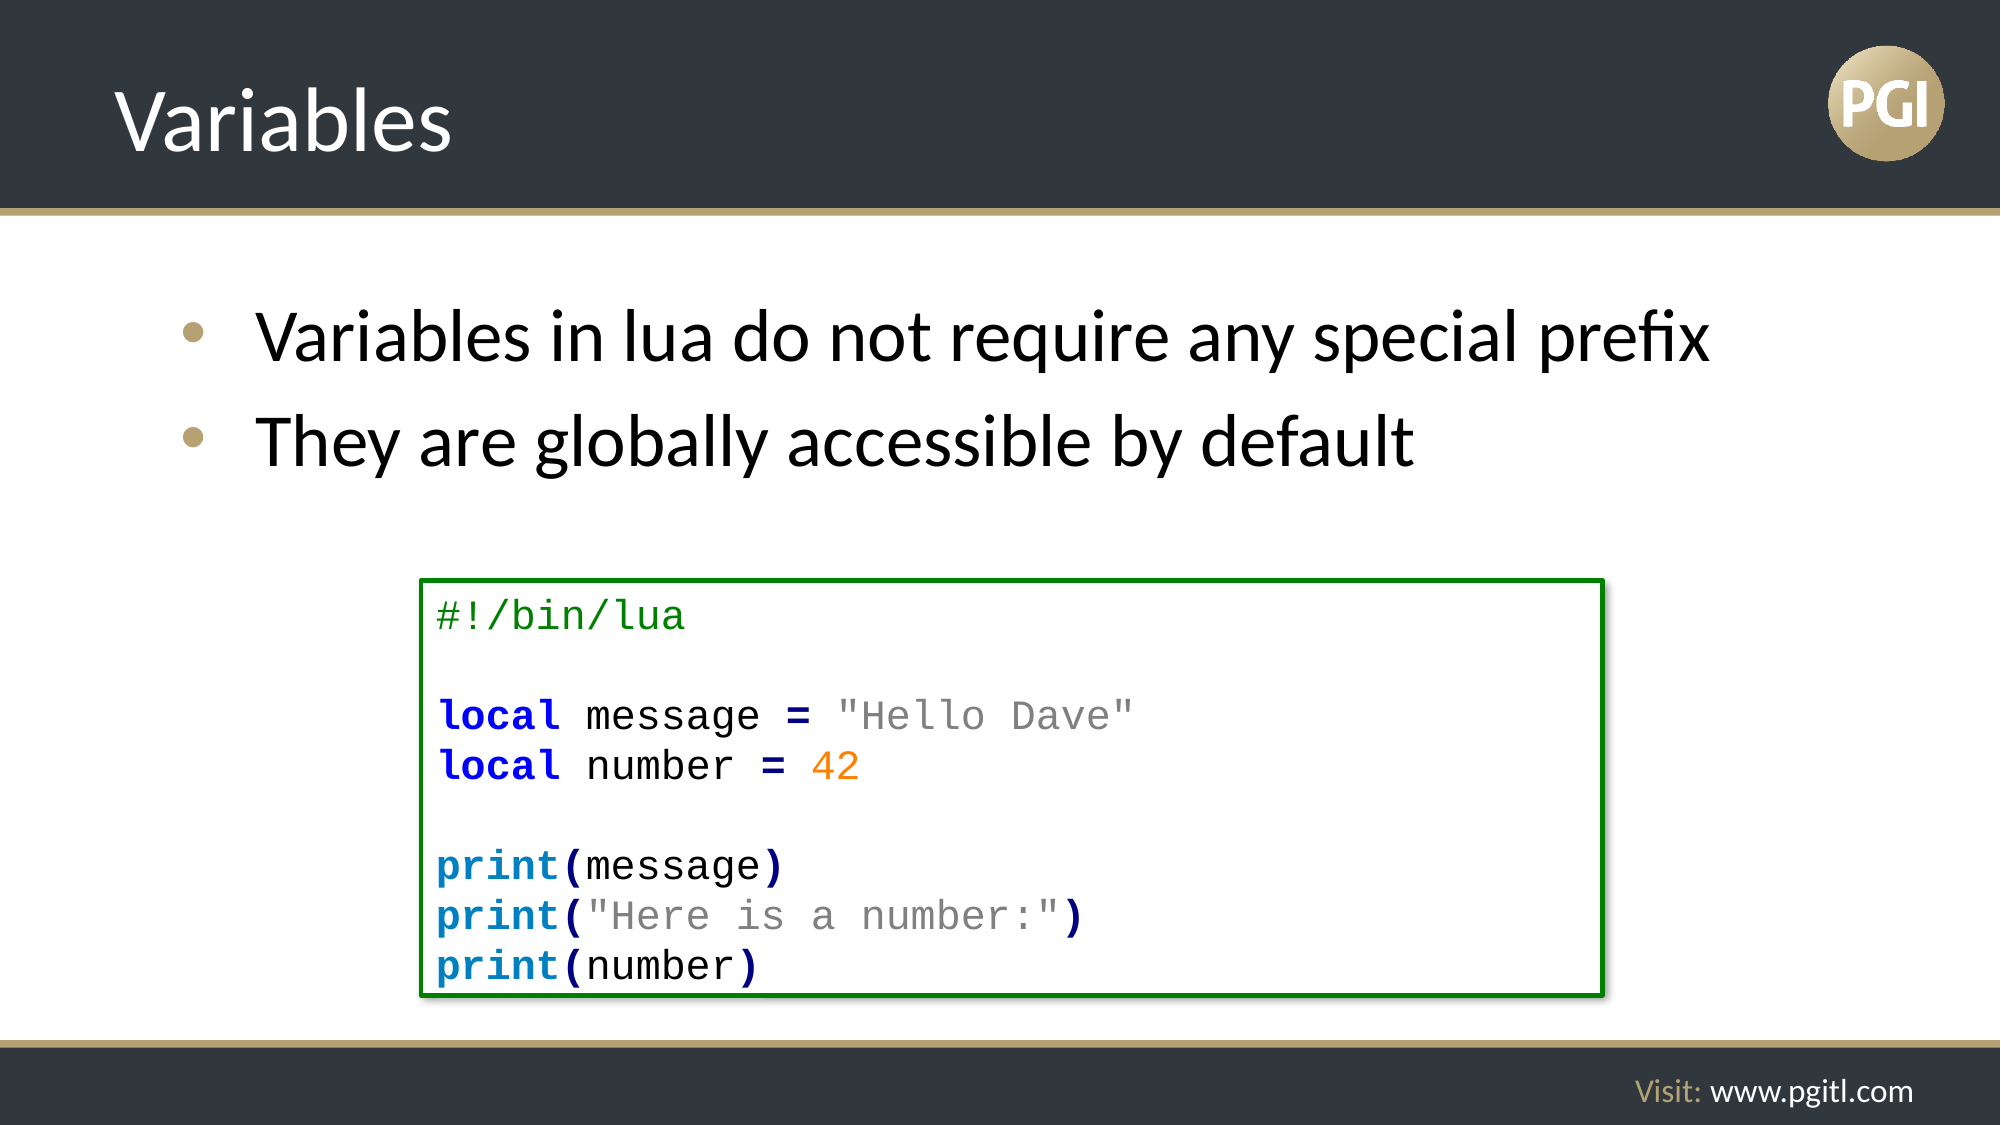

# Variables
Variables in lua do not require any special prefix
They are globally accessible by default

#!/bin/lua

local message = "Hello Dave"
local number = 42

print(message)
print("Here is a number:")
print(number)